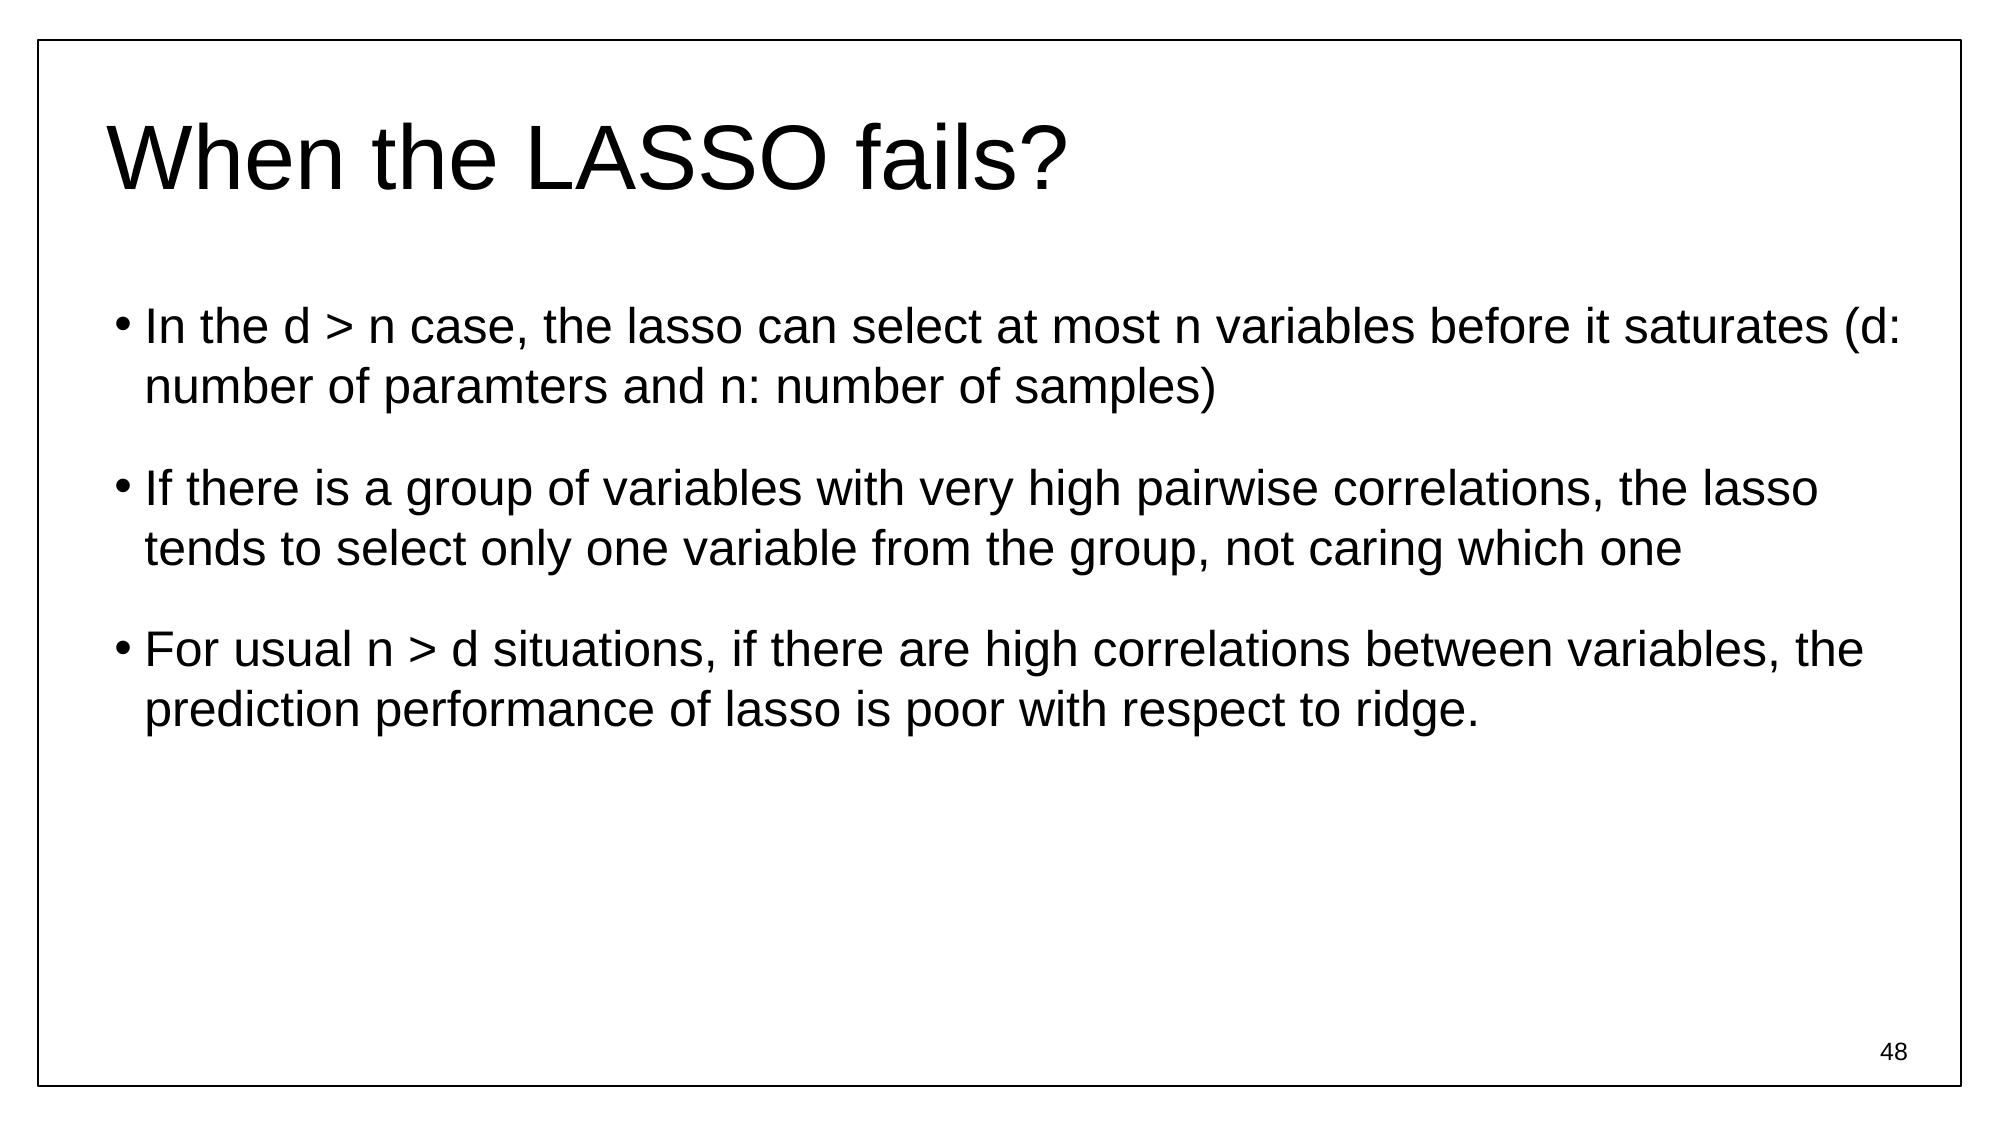

# When the LASSO fails?
In the d > n case, the lasso can select at most n variables before it saturates (d: number of paramters and n: number of samples)
If there is a group of variables with very high pairwise correlations, the lasso tends to select only one variable from the group, not caring which one
For usual n > d situations, if there are high correlations between variables, the prediction performance of lasso is poor with respect to ridge.
48